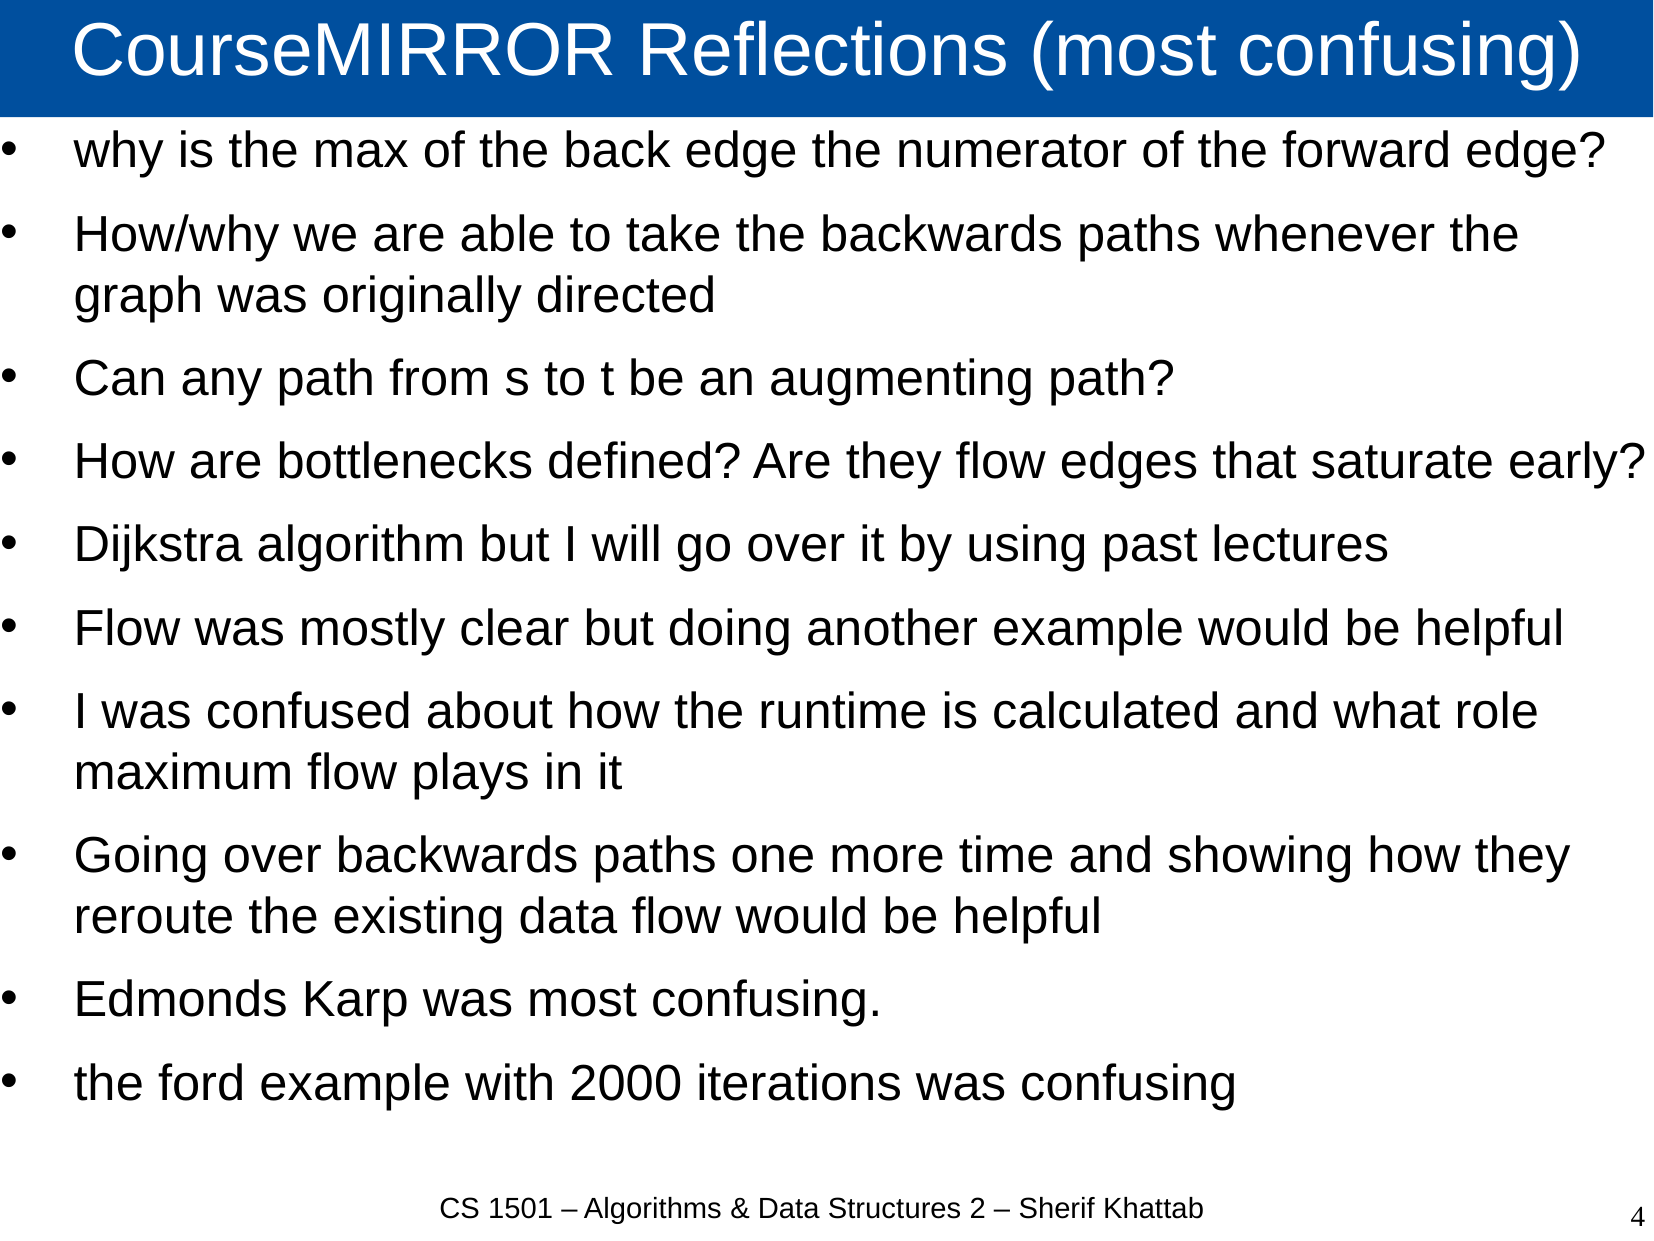

# CourseMIRROR Reflections (most confusing)
why is the max of the back edge the numerator of the forward edge?
How/why we are able to take the backwards paths whenever the graph was originally directed
Can any path from s to t be an augmenting path?
How are bottlenecks defined? Are they flow edges that saturate early?
Dijkstra algorithm but I will go over it by using past lectures
Flow was mostly clear but doing another example would be helpful
I was confused about how the runtime is calculated and what role maximum flow plays in it
Going over backwards paths one more time and showing how they reroute the existing data flow would be helpful
Edmonds Karp was most confusing.
the ford example with 2000 iterations was confusing
CS 1501 – Algorithms & Data Structures 2 – Sherif Khattab
4